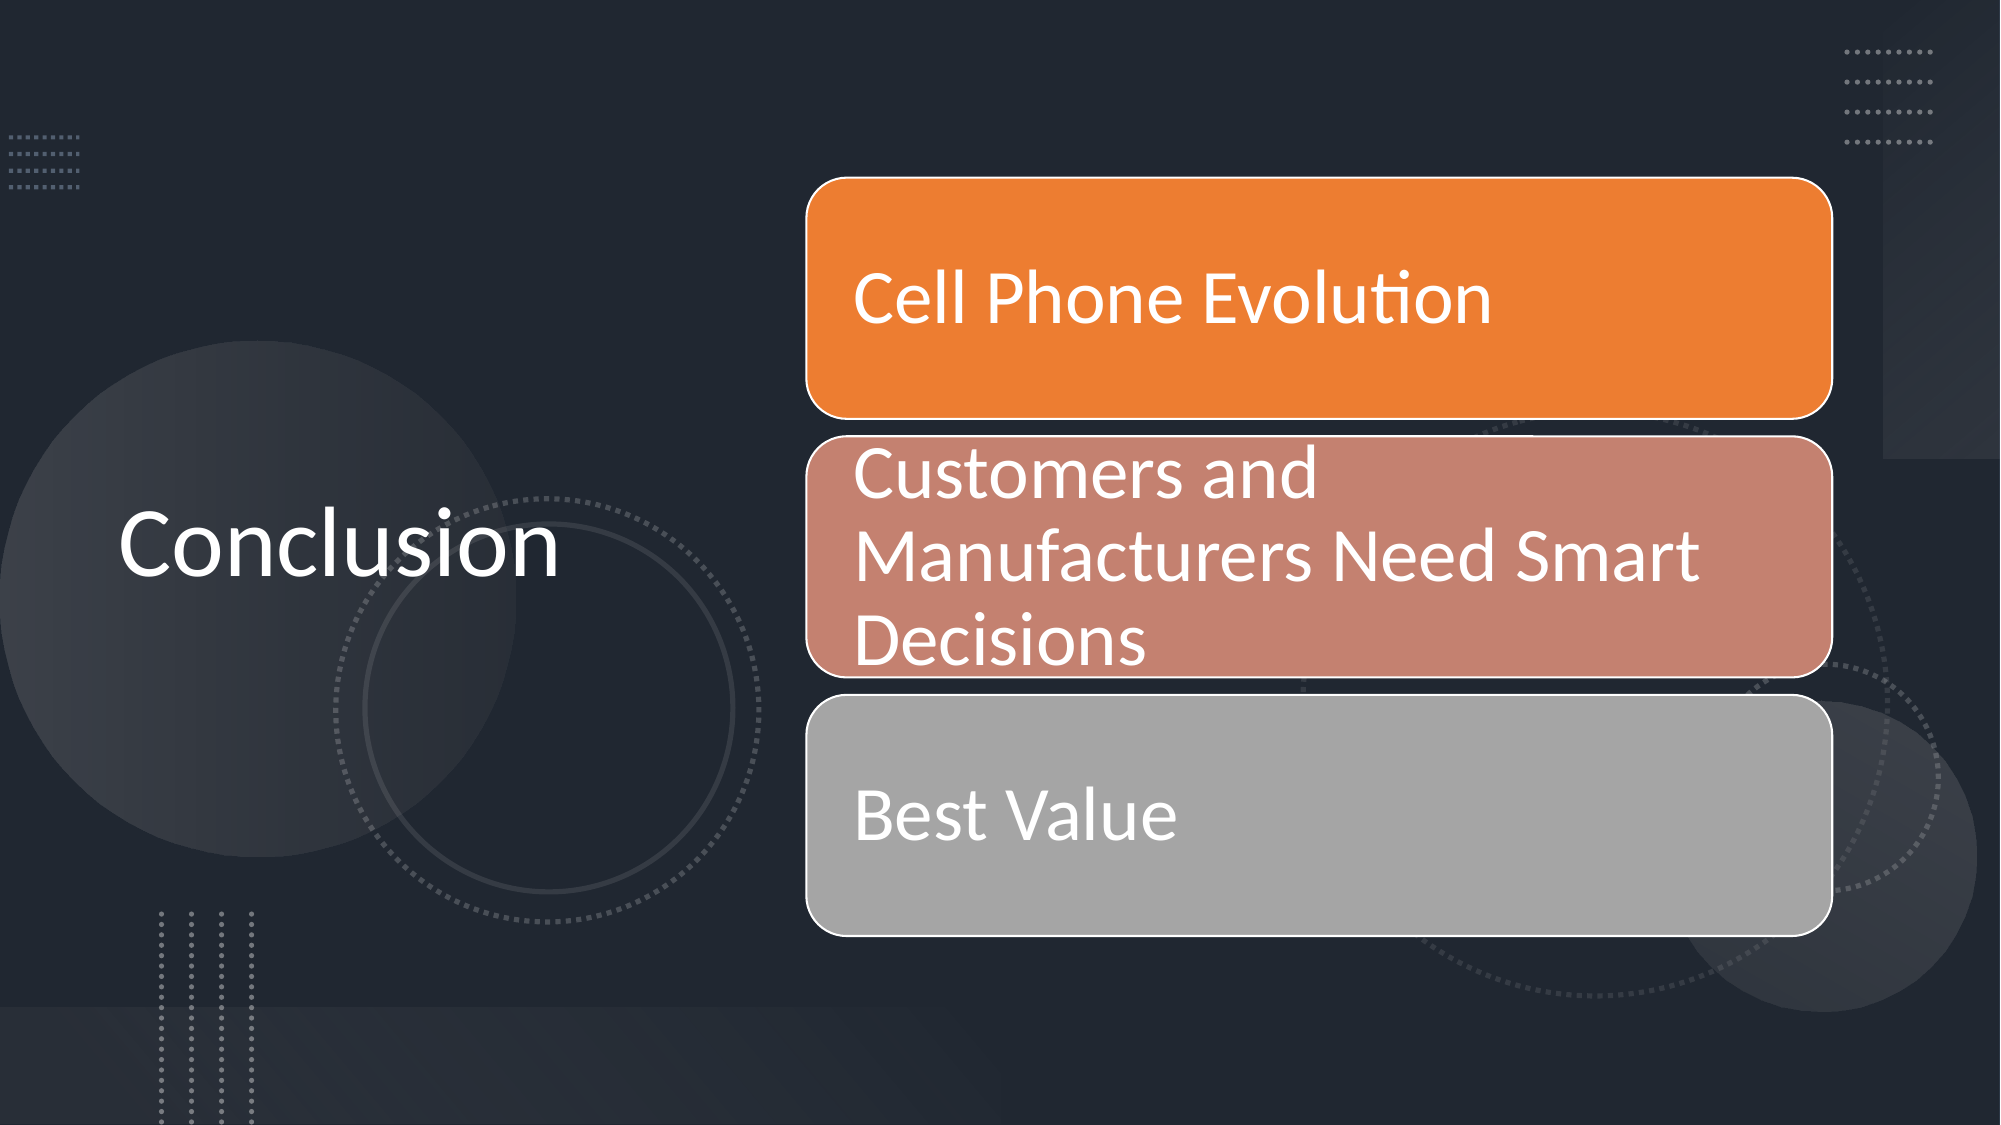

# Conclusion
Cell Phone Evolution
Customers and Manufacturers Need Smart Decisions
Best Value